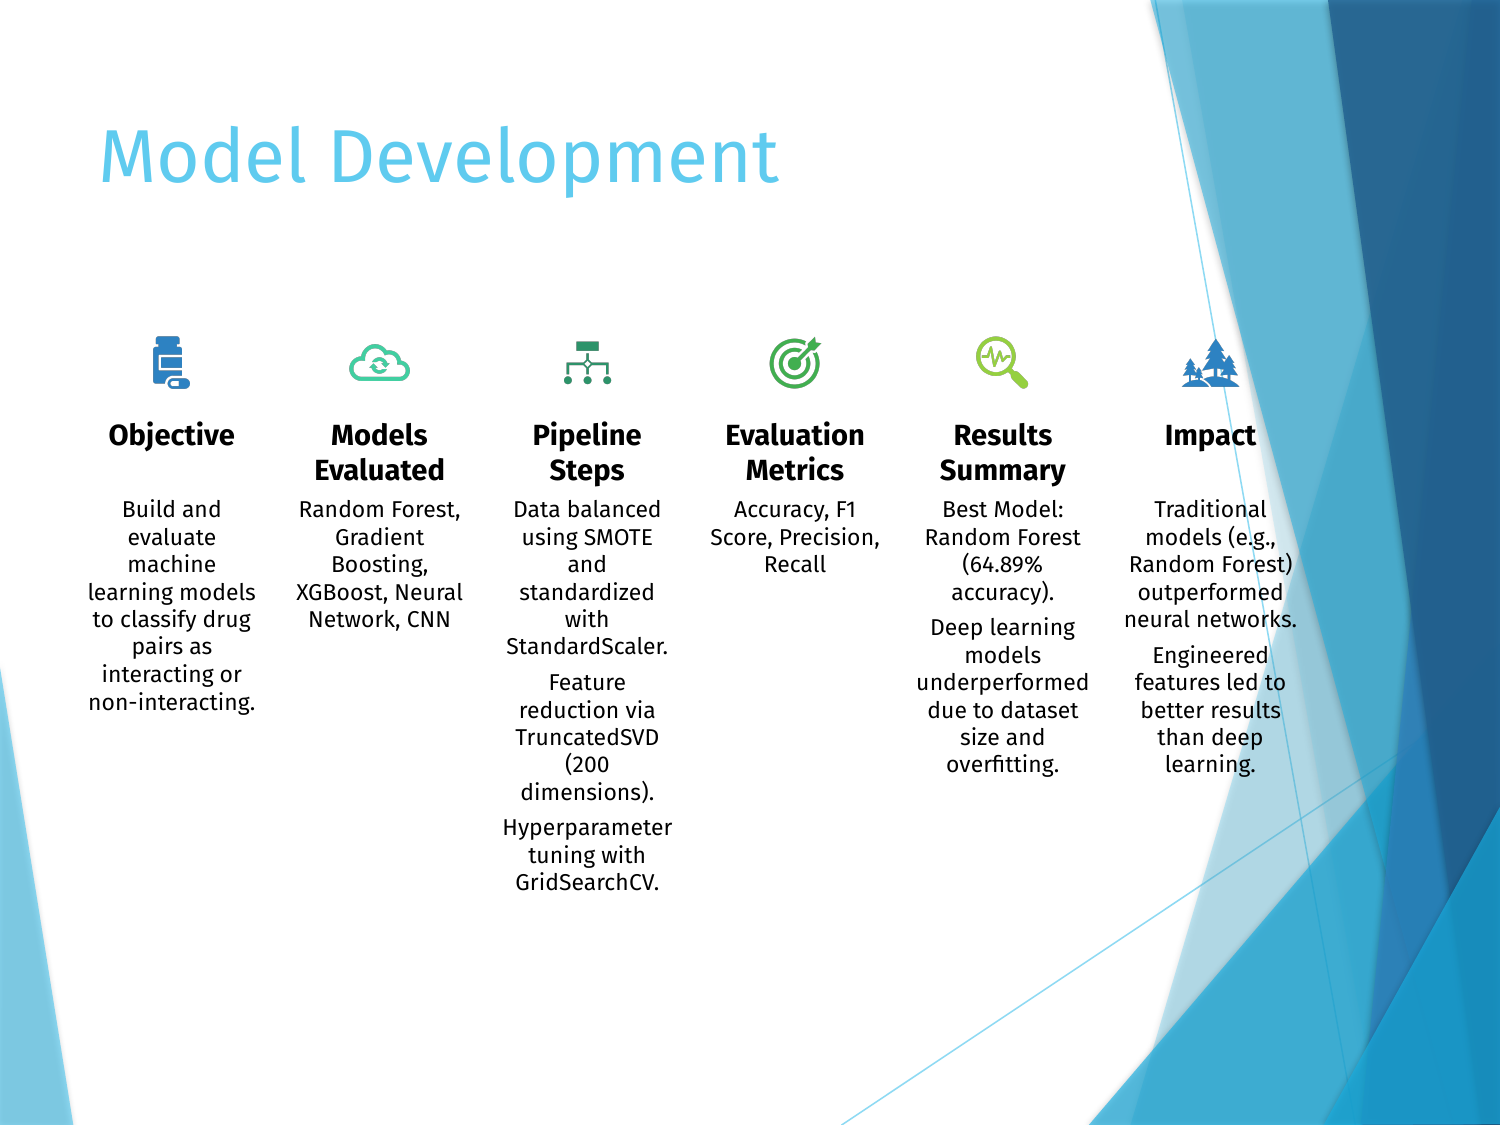

# Model Development
Objective
Build and evaluate machine learning models to classify drug pairs as interacting or non-interacting.
Models Evaluated
Random Forest, Gradient Boosting, XGBoost, Neural Network, CNN
Pipeline Steps
Data balanced using SMOTE and standardized with StandardScaler.
Feature reduction via TruncatedSVD (200 dimensions).
Hyperparameter tuning with GridSearchCV.
Evaluation Metrics
Accuracy, F1 Score, Precision, Recall
Results Summary
Best Model: Random Forest (64.89% accuracy).
Deep learning models underperformed due to dataset size and overfitting.
Impact
Traditional models (e.g., Random Forest) outperformed neural networks.
Engineered features led to better results than deep learning.